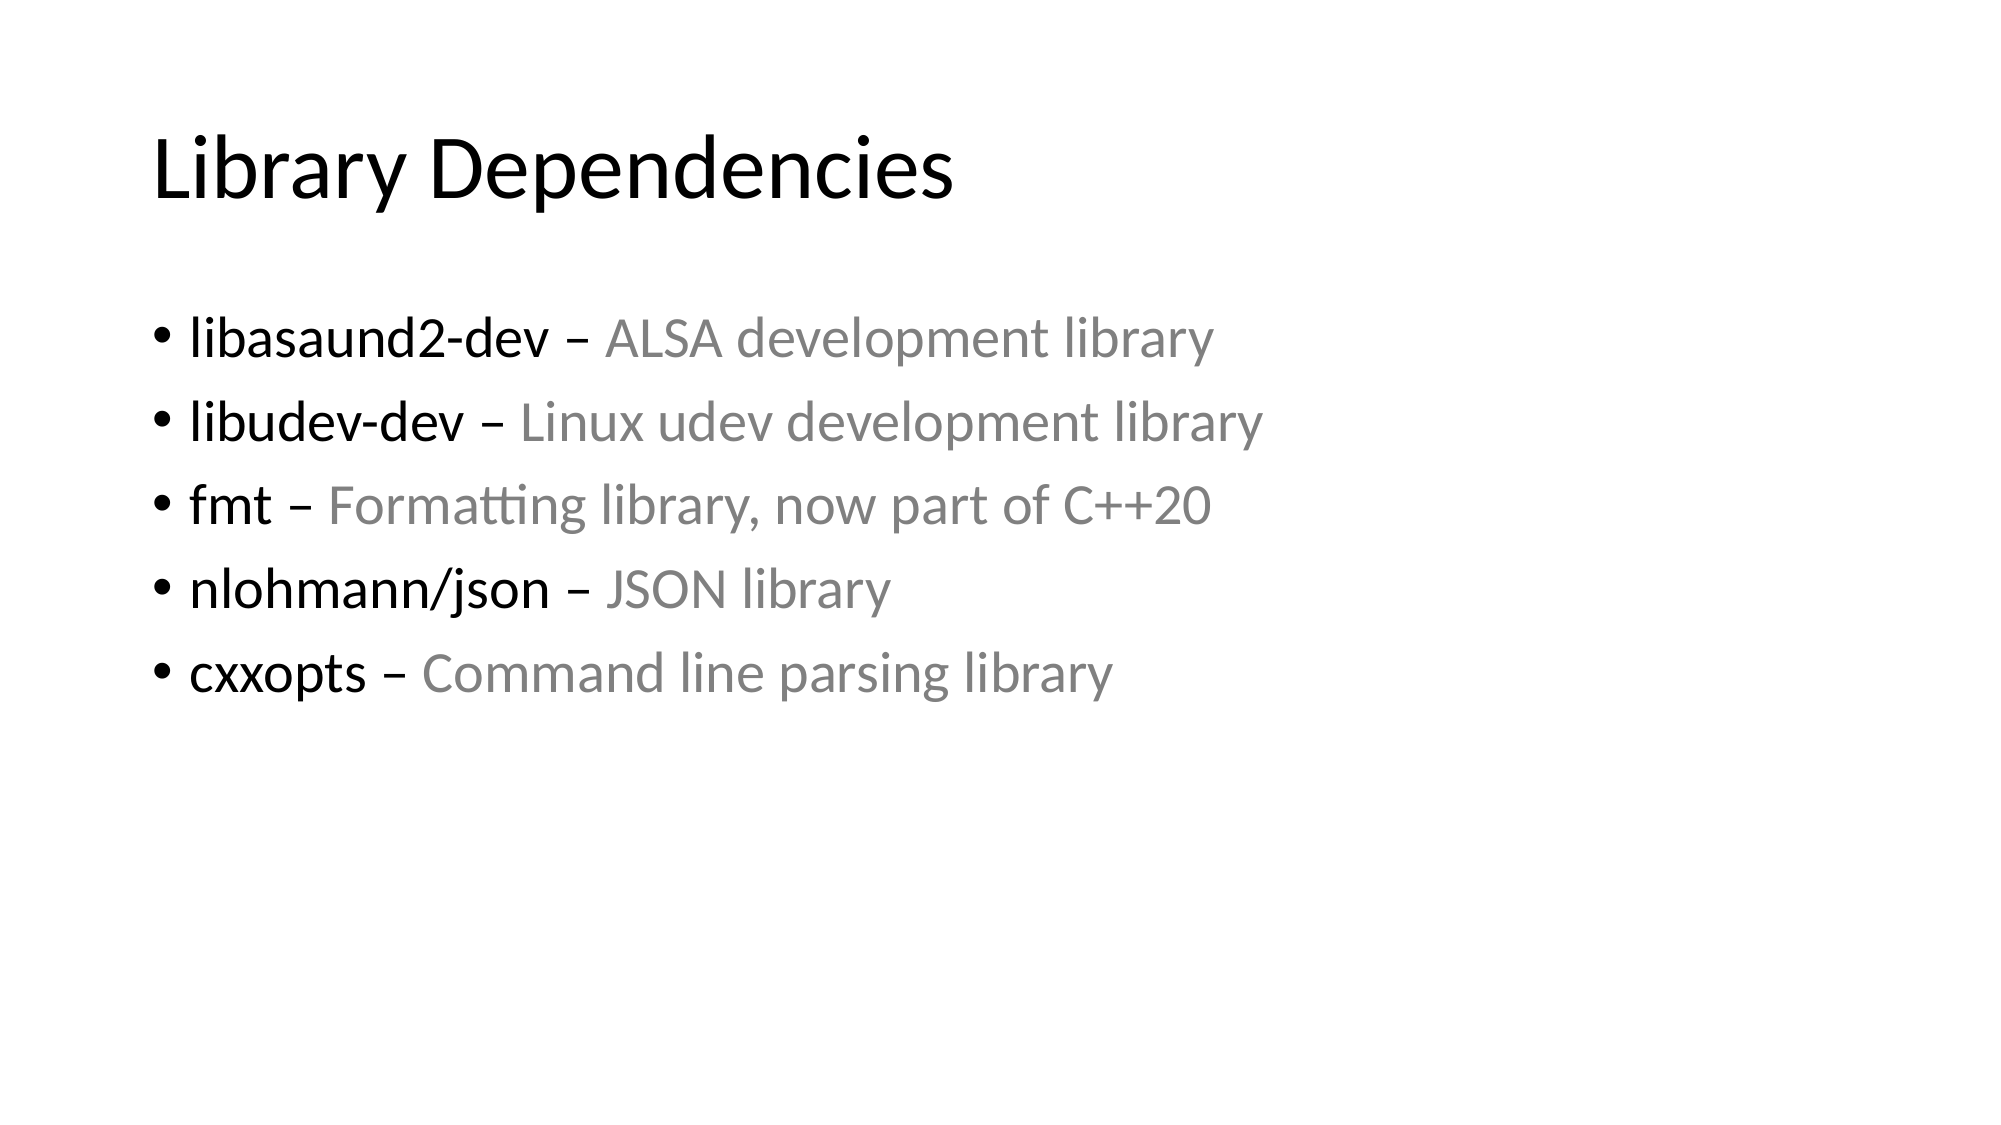

# Library Dependencies
libasaund2-dev – ALSA development library
libudev-dev – Linux udev development library
fmt – Formatting library, now part of C++20
nlohmann/json – JSON library
cxxopts – Command line parsing library